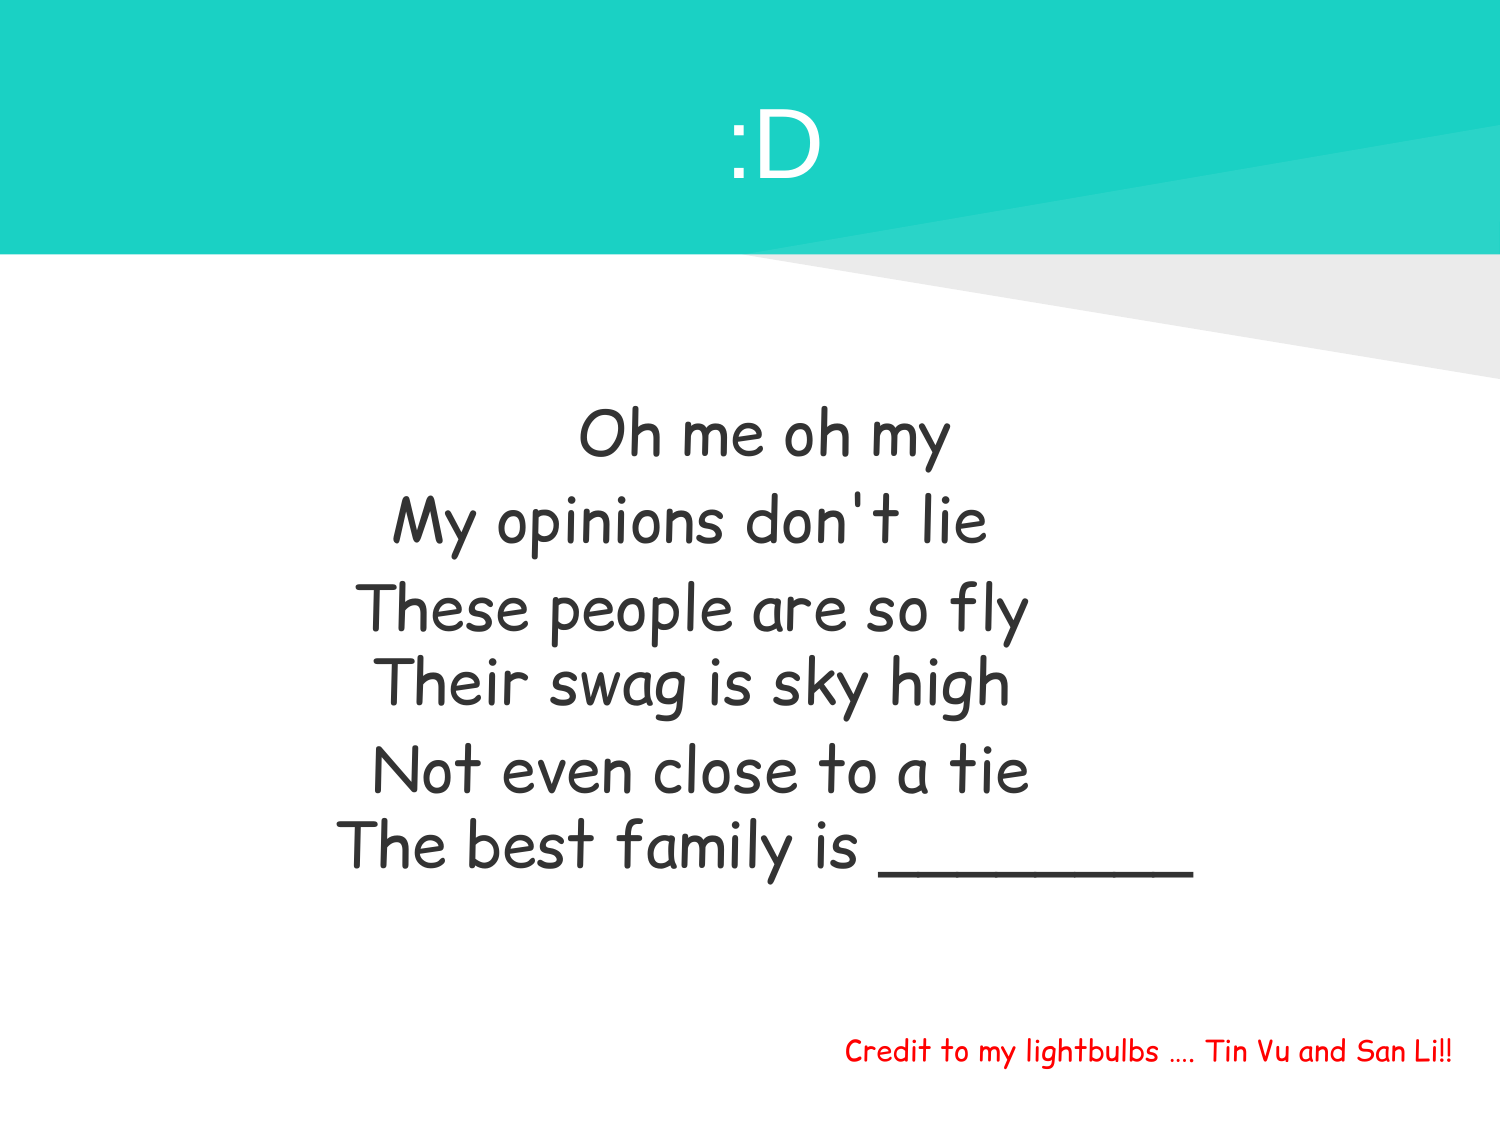

# :D

                   Oh me oh my
My opinions don't lie
          These people are so fly
           Their swag is sky high
   Not even close to a tie
 The best family is ________

Credit to my lightbulbs …. Tin Vu and San Li!!